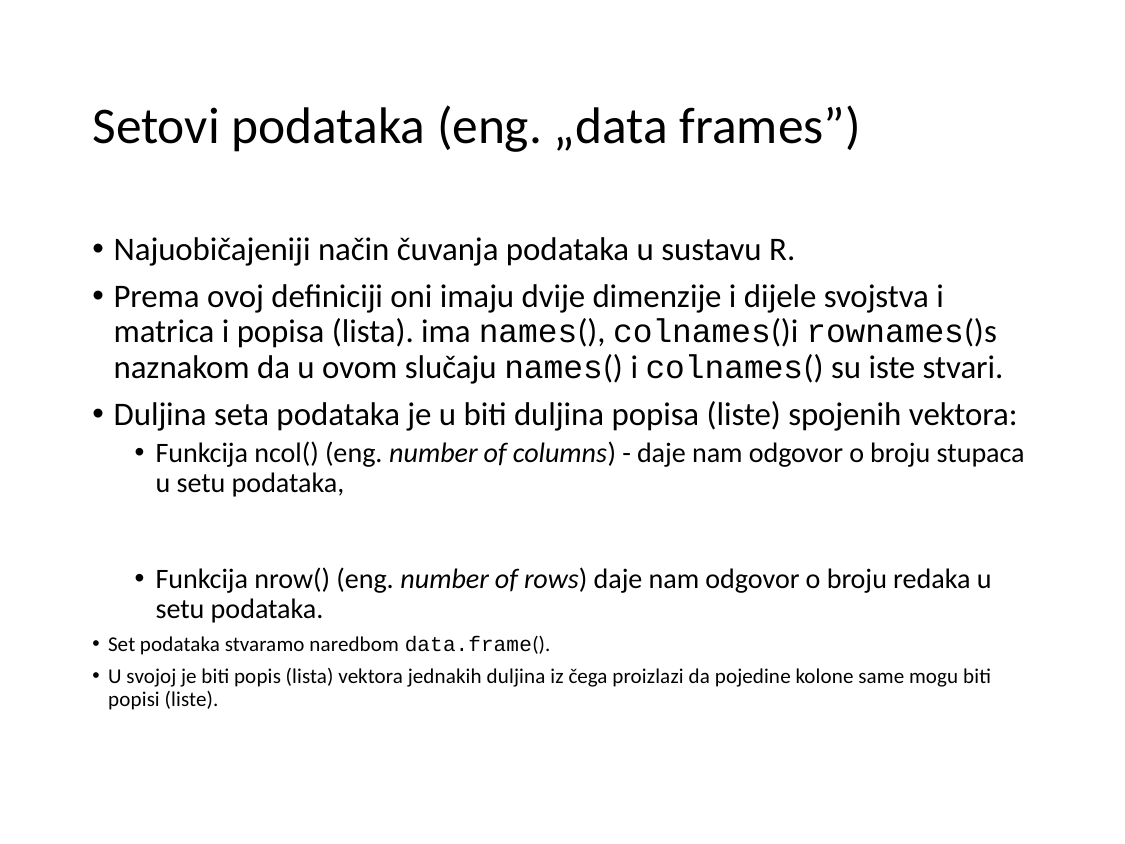

# Setovi podataka (eng. „data frames”)
Najuobičajeniji način čuvanja podataka u sustavu R.
Prema ovoj definiciji oni imaju dvije dimenzije i dijele svojstva i matrica i popisa (lista). ima names(), colnames()i rownames()s naznakom da u ovom slučaju names() i colnames() su iste stvari.
Duljina seta podataka je u biti duljina popisa (liste) spojenih vektora:
Funkcija ncol() (eng. number of columns) - daje nam odgovor o broju stupaca u setu podataka,

Funkcija nrow() (eng. number of rows) daje nam odgovor o broju redaka u setu podataka.
Set podataka stvaramo naredbom data.frame().
U svojoj je biti popis (lista) vektora jednakih duljina iz čega proizlazi da pojedine kolone same mogu biti popisi (liste).